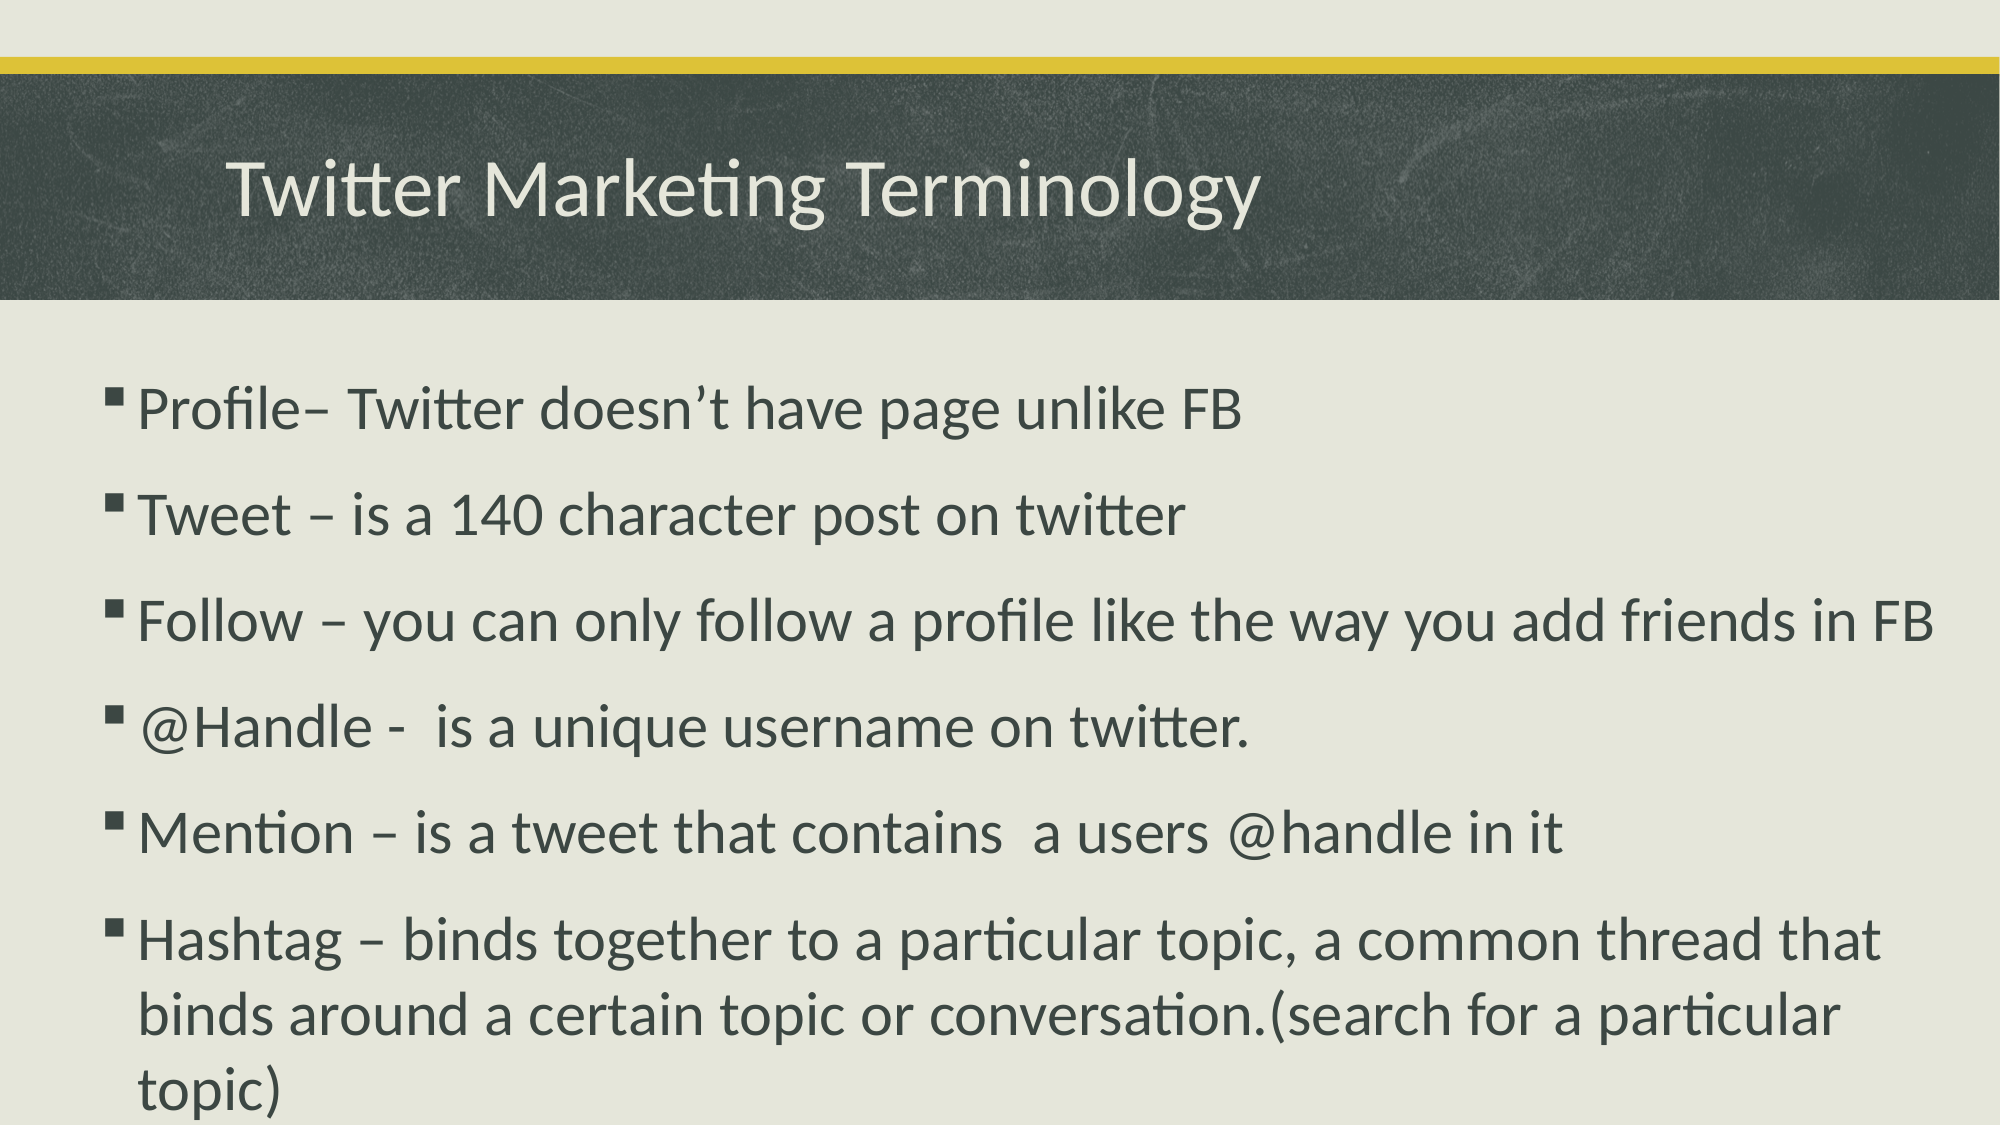

# Twitter Marketing Terminology
Profile– Twitter doesn’t have page unlike FB
Tweet – is a 140 character post on twitter
Follow – you can only follow a profile like the way you add friends in FB
@Handle -  is a unique username on twitter.
Mention – is a tweet that contains  a users @handle in it
Hashtag – binds together to a particular topic, a common thread that binds around a certain topic or conversation.(search for a particular topic)